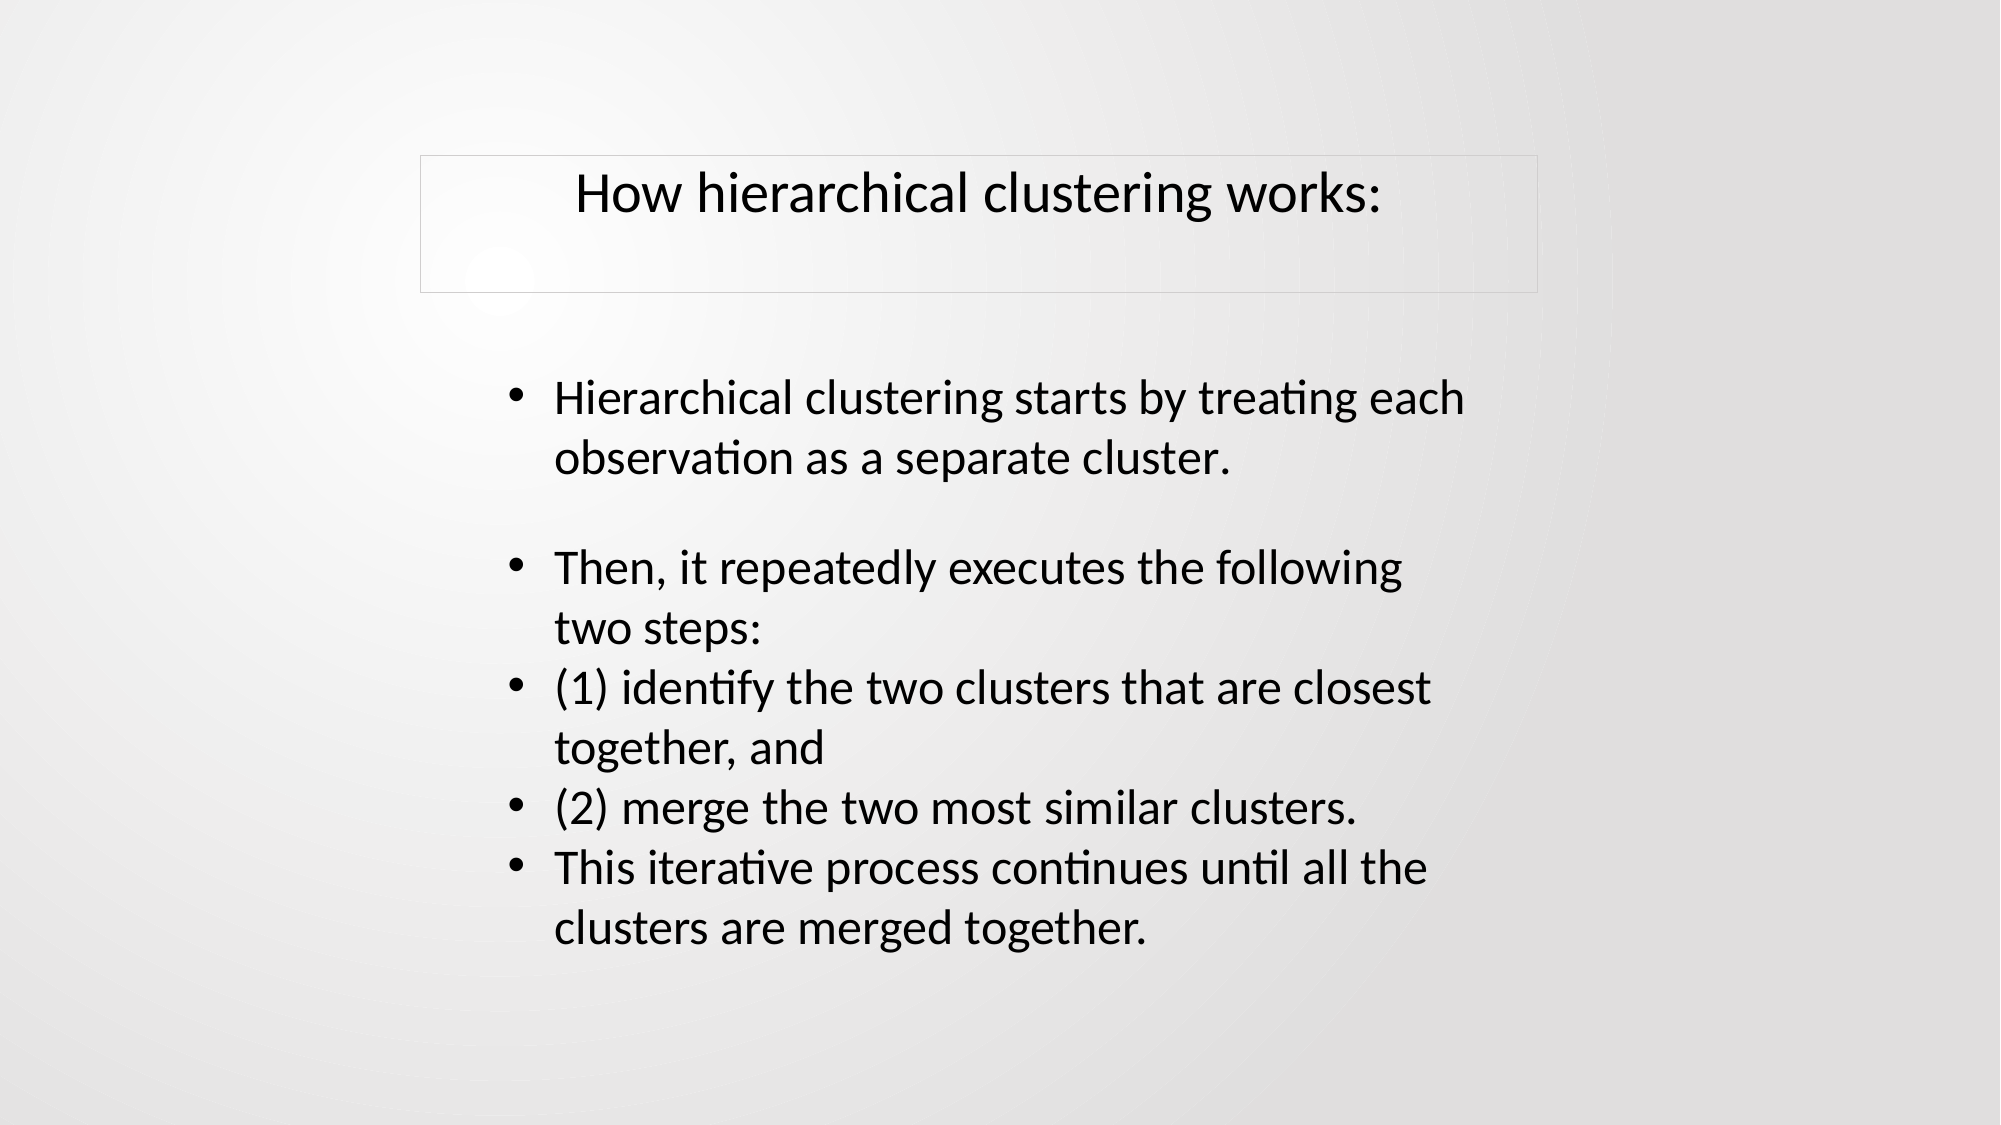

How hierarchical clustering works:
Hierarchical clustering starts by treating each observation as a separate cluster.

Then, it repeatedly executes the following two steps:
(1) identify the two clusters that are closest together, and
(2) merge the two most similar clusters.
This iterative process continues until all the clusters are merged together.